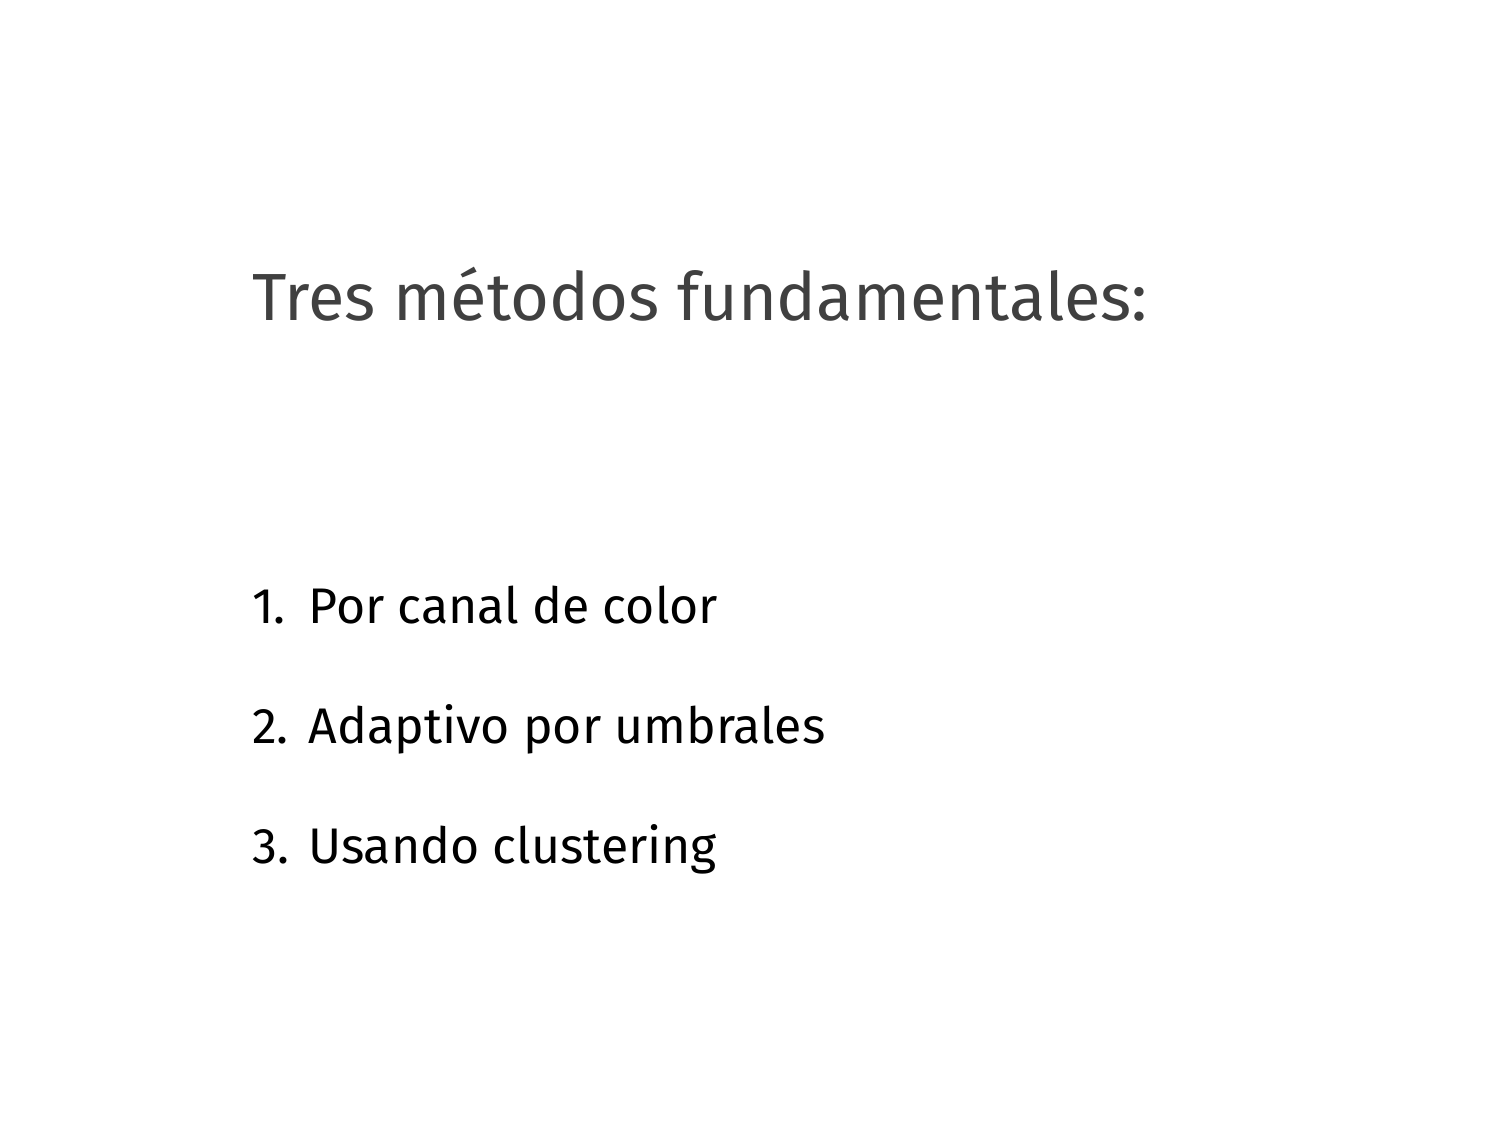

Tres métodos fundamentales:

Por canal de color

Adaptivo por umbrales

Usando clustering